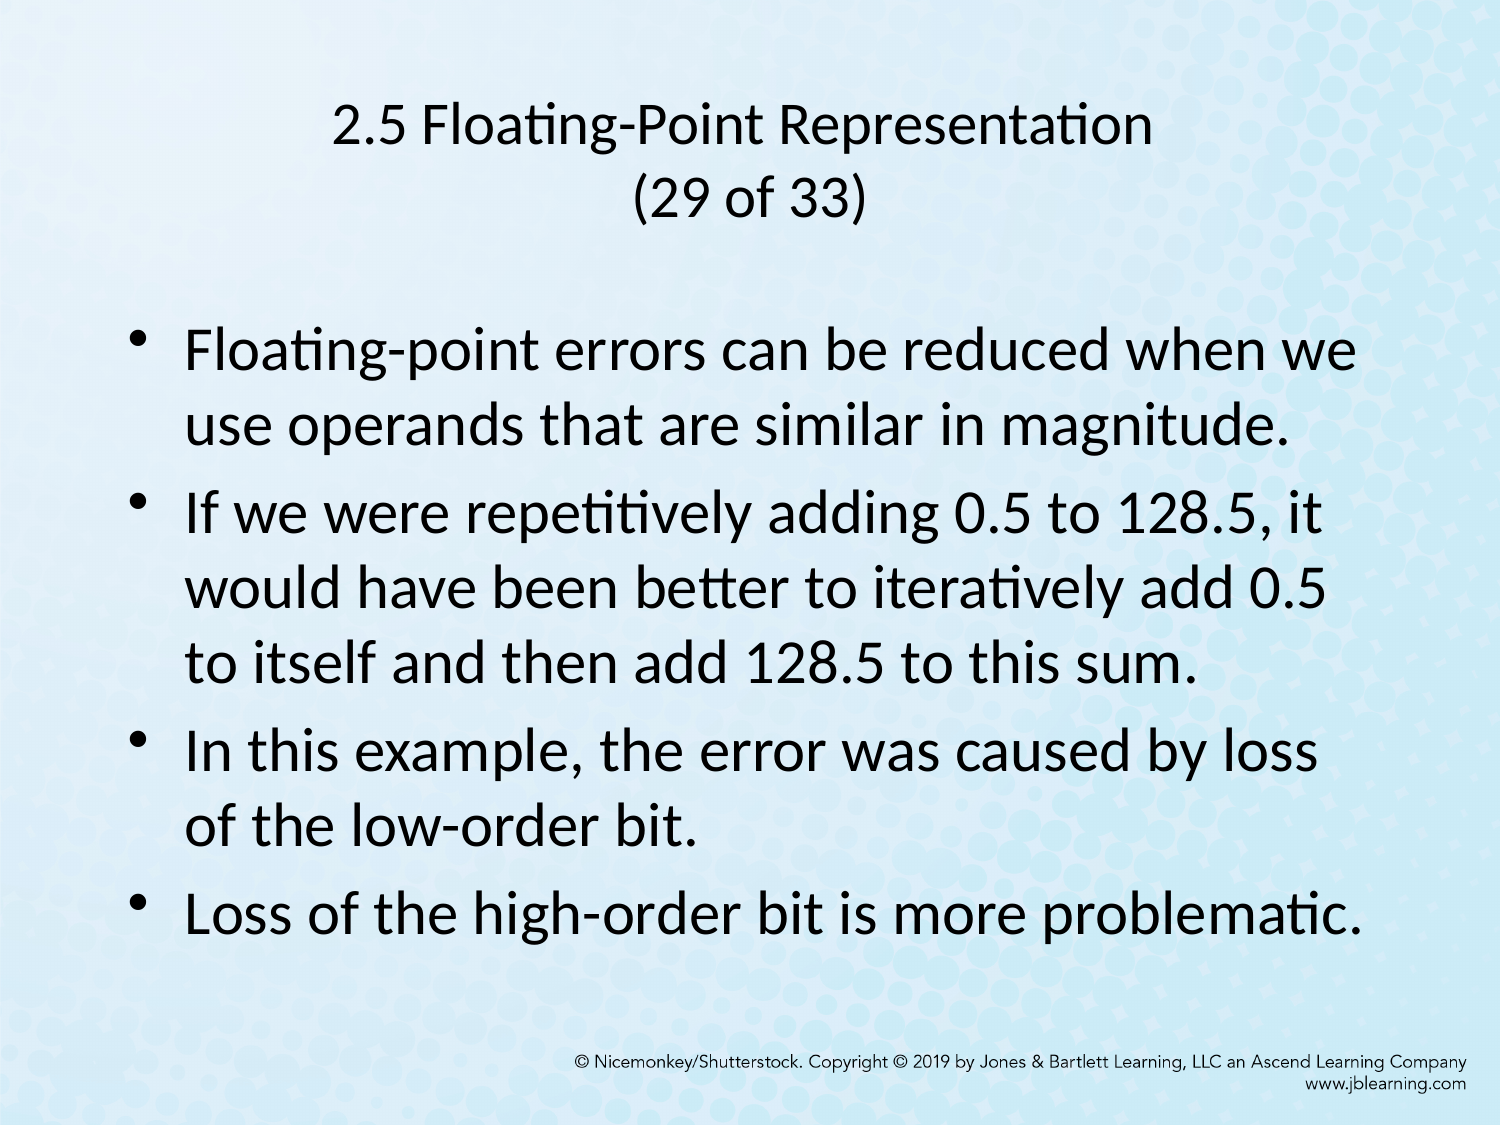

# 2.5 Floating-Point Representation (29 of 33)
Floating-point errors can be reduced when we use operands that are similar in magnitude.
If we were repetitively adding 0.5 to 128.5, it would have been better to iteratively add 0.5 to itself and then add 128.5 to this sum.
In this example, the error was caused by loss of the low-order bit.
Loss of the high-order bit is more problematic.